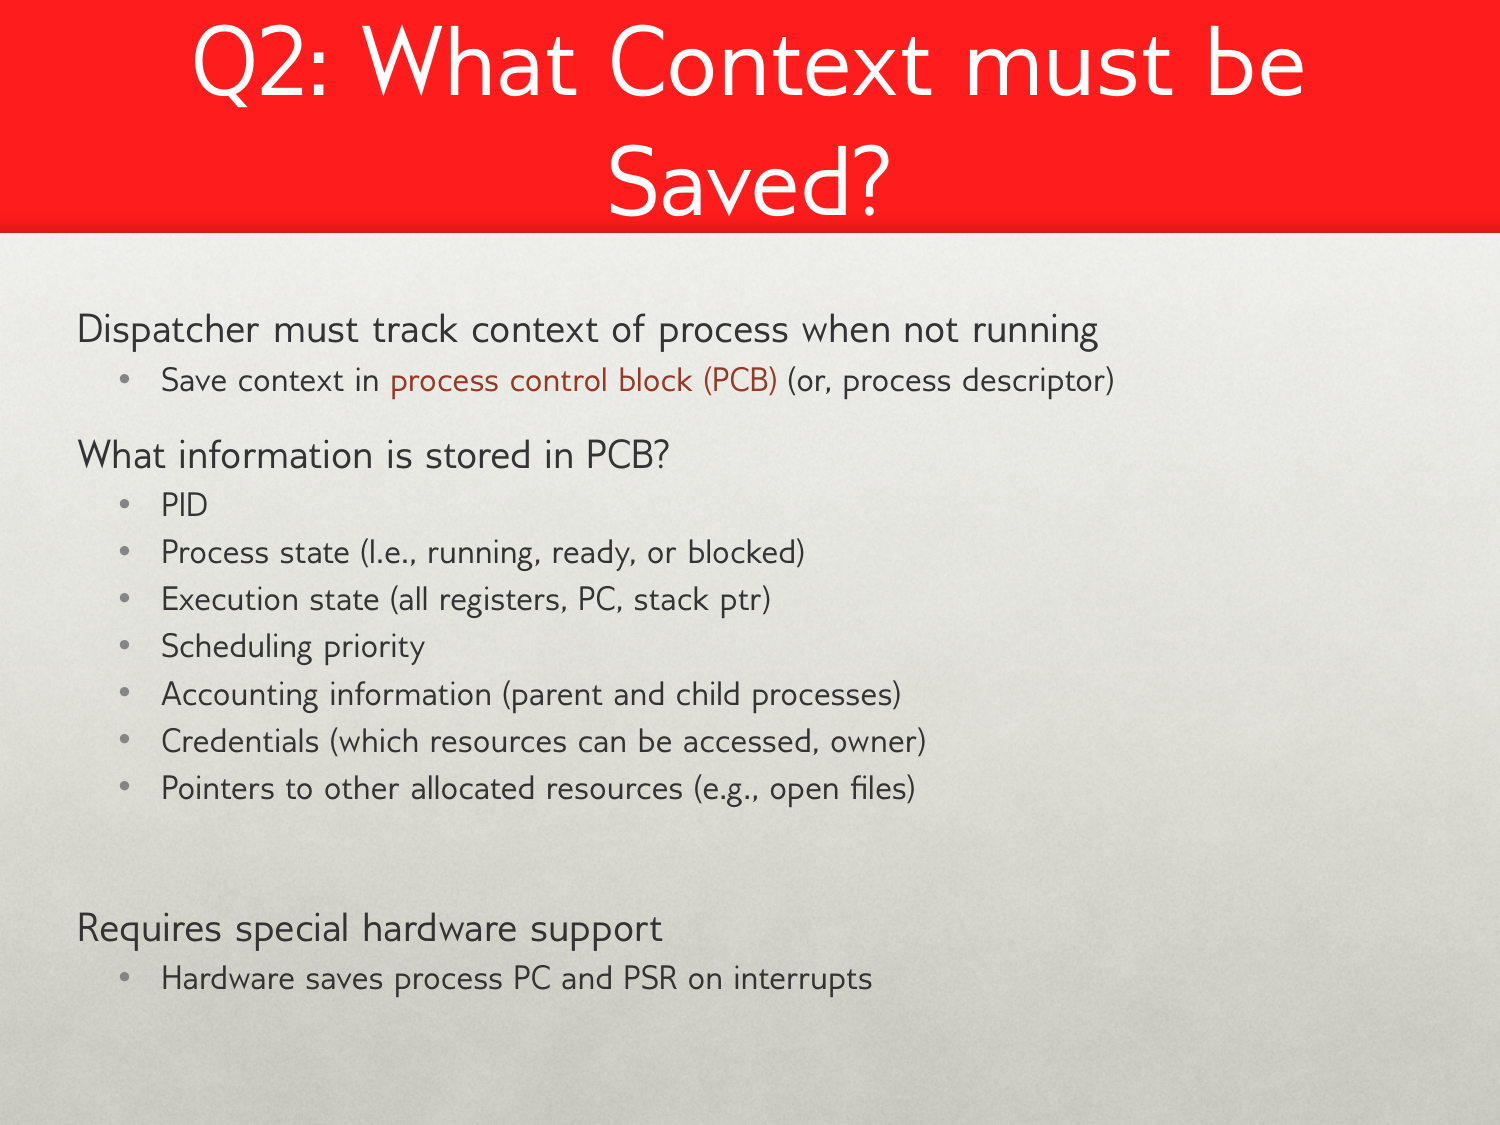

# Q2: What Context must be Saved?
Dispatcher must track context of process when not running
Save context in process control block (PCB) (or, process descriptor)
What information is stored in PCB?
PID
Process state (I.e., running, ready, or blocked)
Execution state (all registers, PC, stack ptr)
Scheduling priority
Accounting information (parent and child processes)
Credentials (which resources can be accessed, owner)
Pointers to other allocated resources (e.g., open files)

Requires special hardware support
Hardware saves process PC and PSR on interrupts